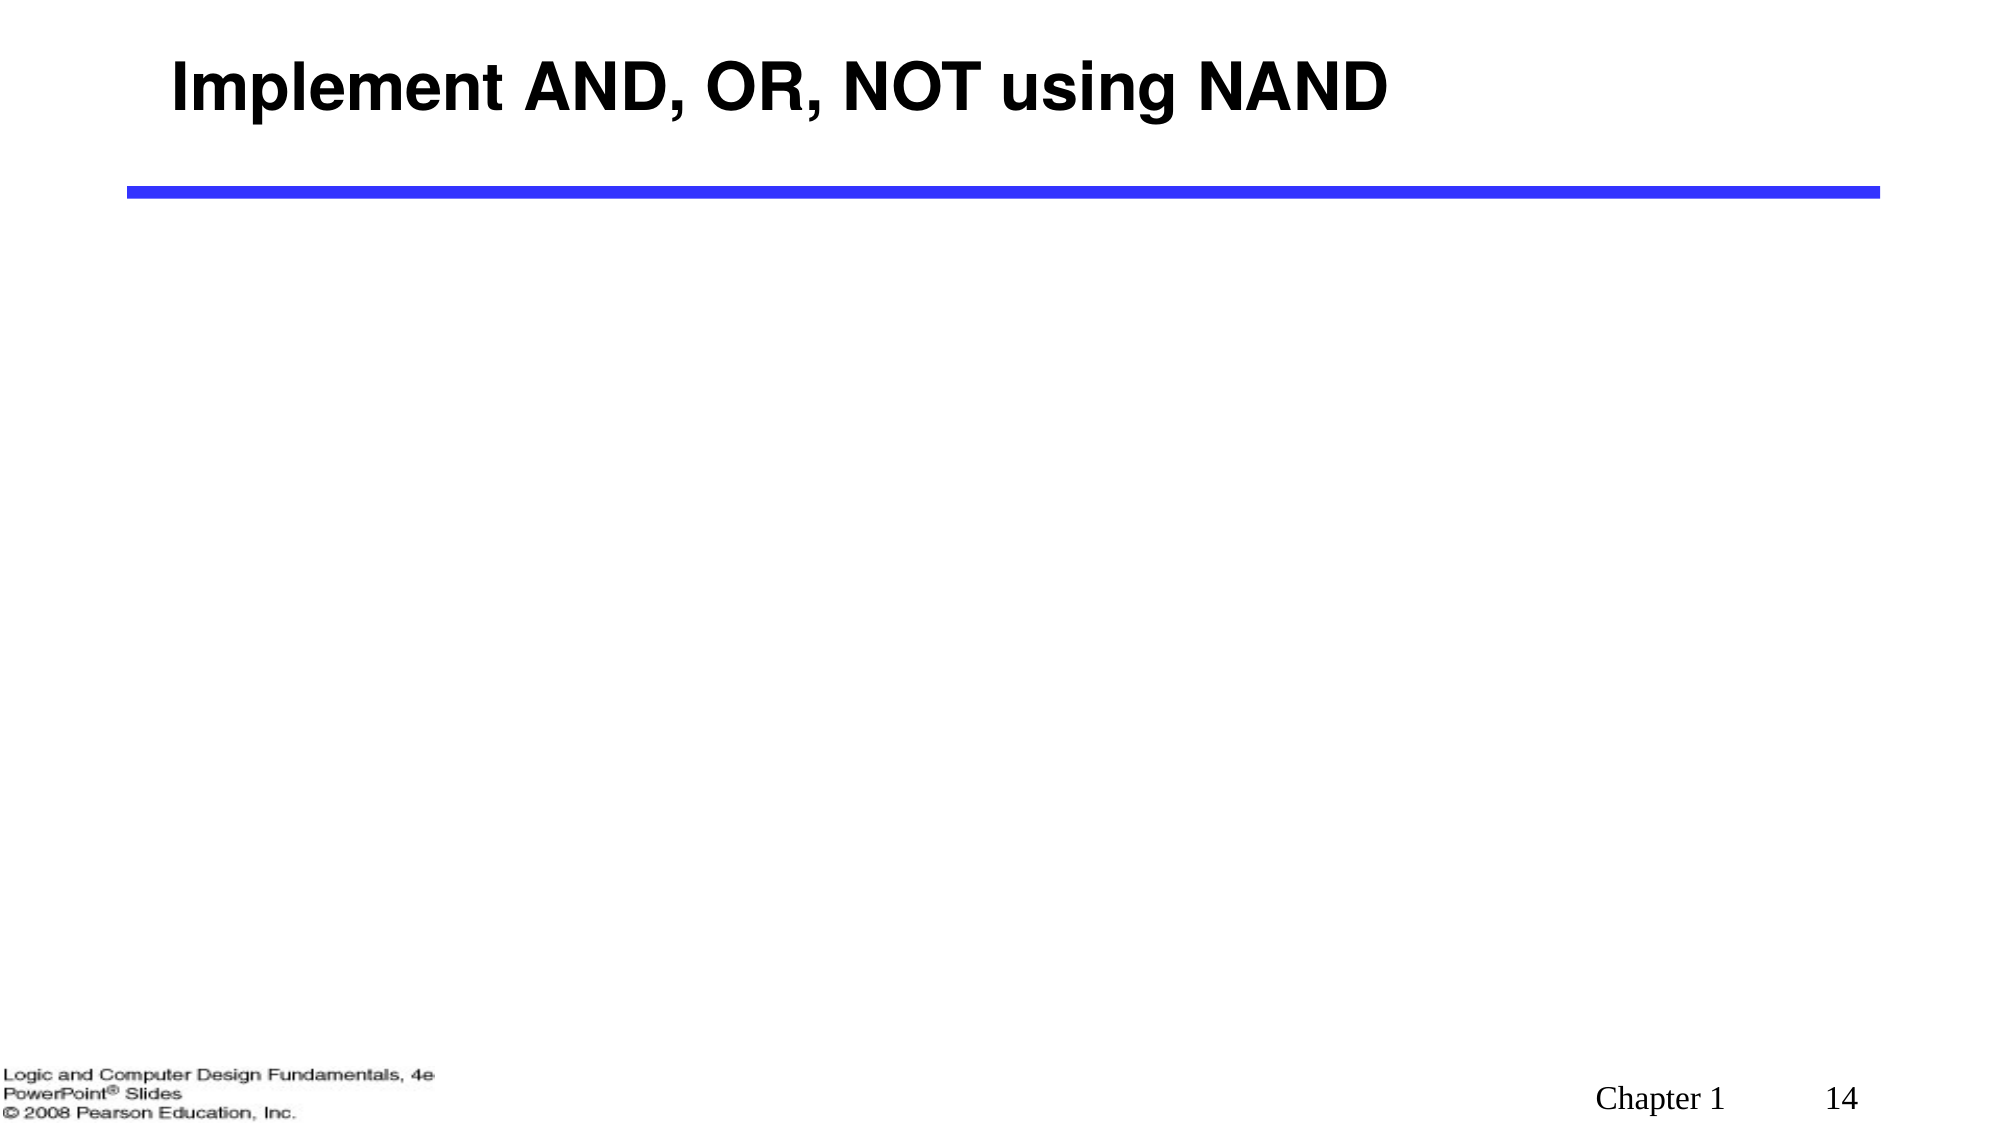

# Implement AND, OR, NOT using NAND
Chapter 1            14